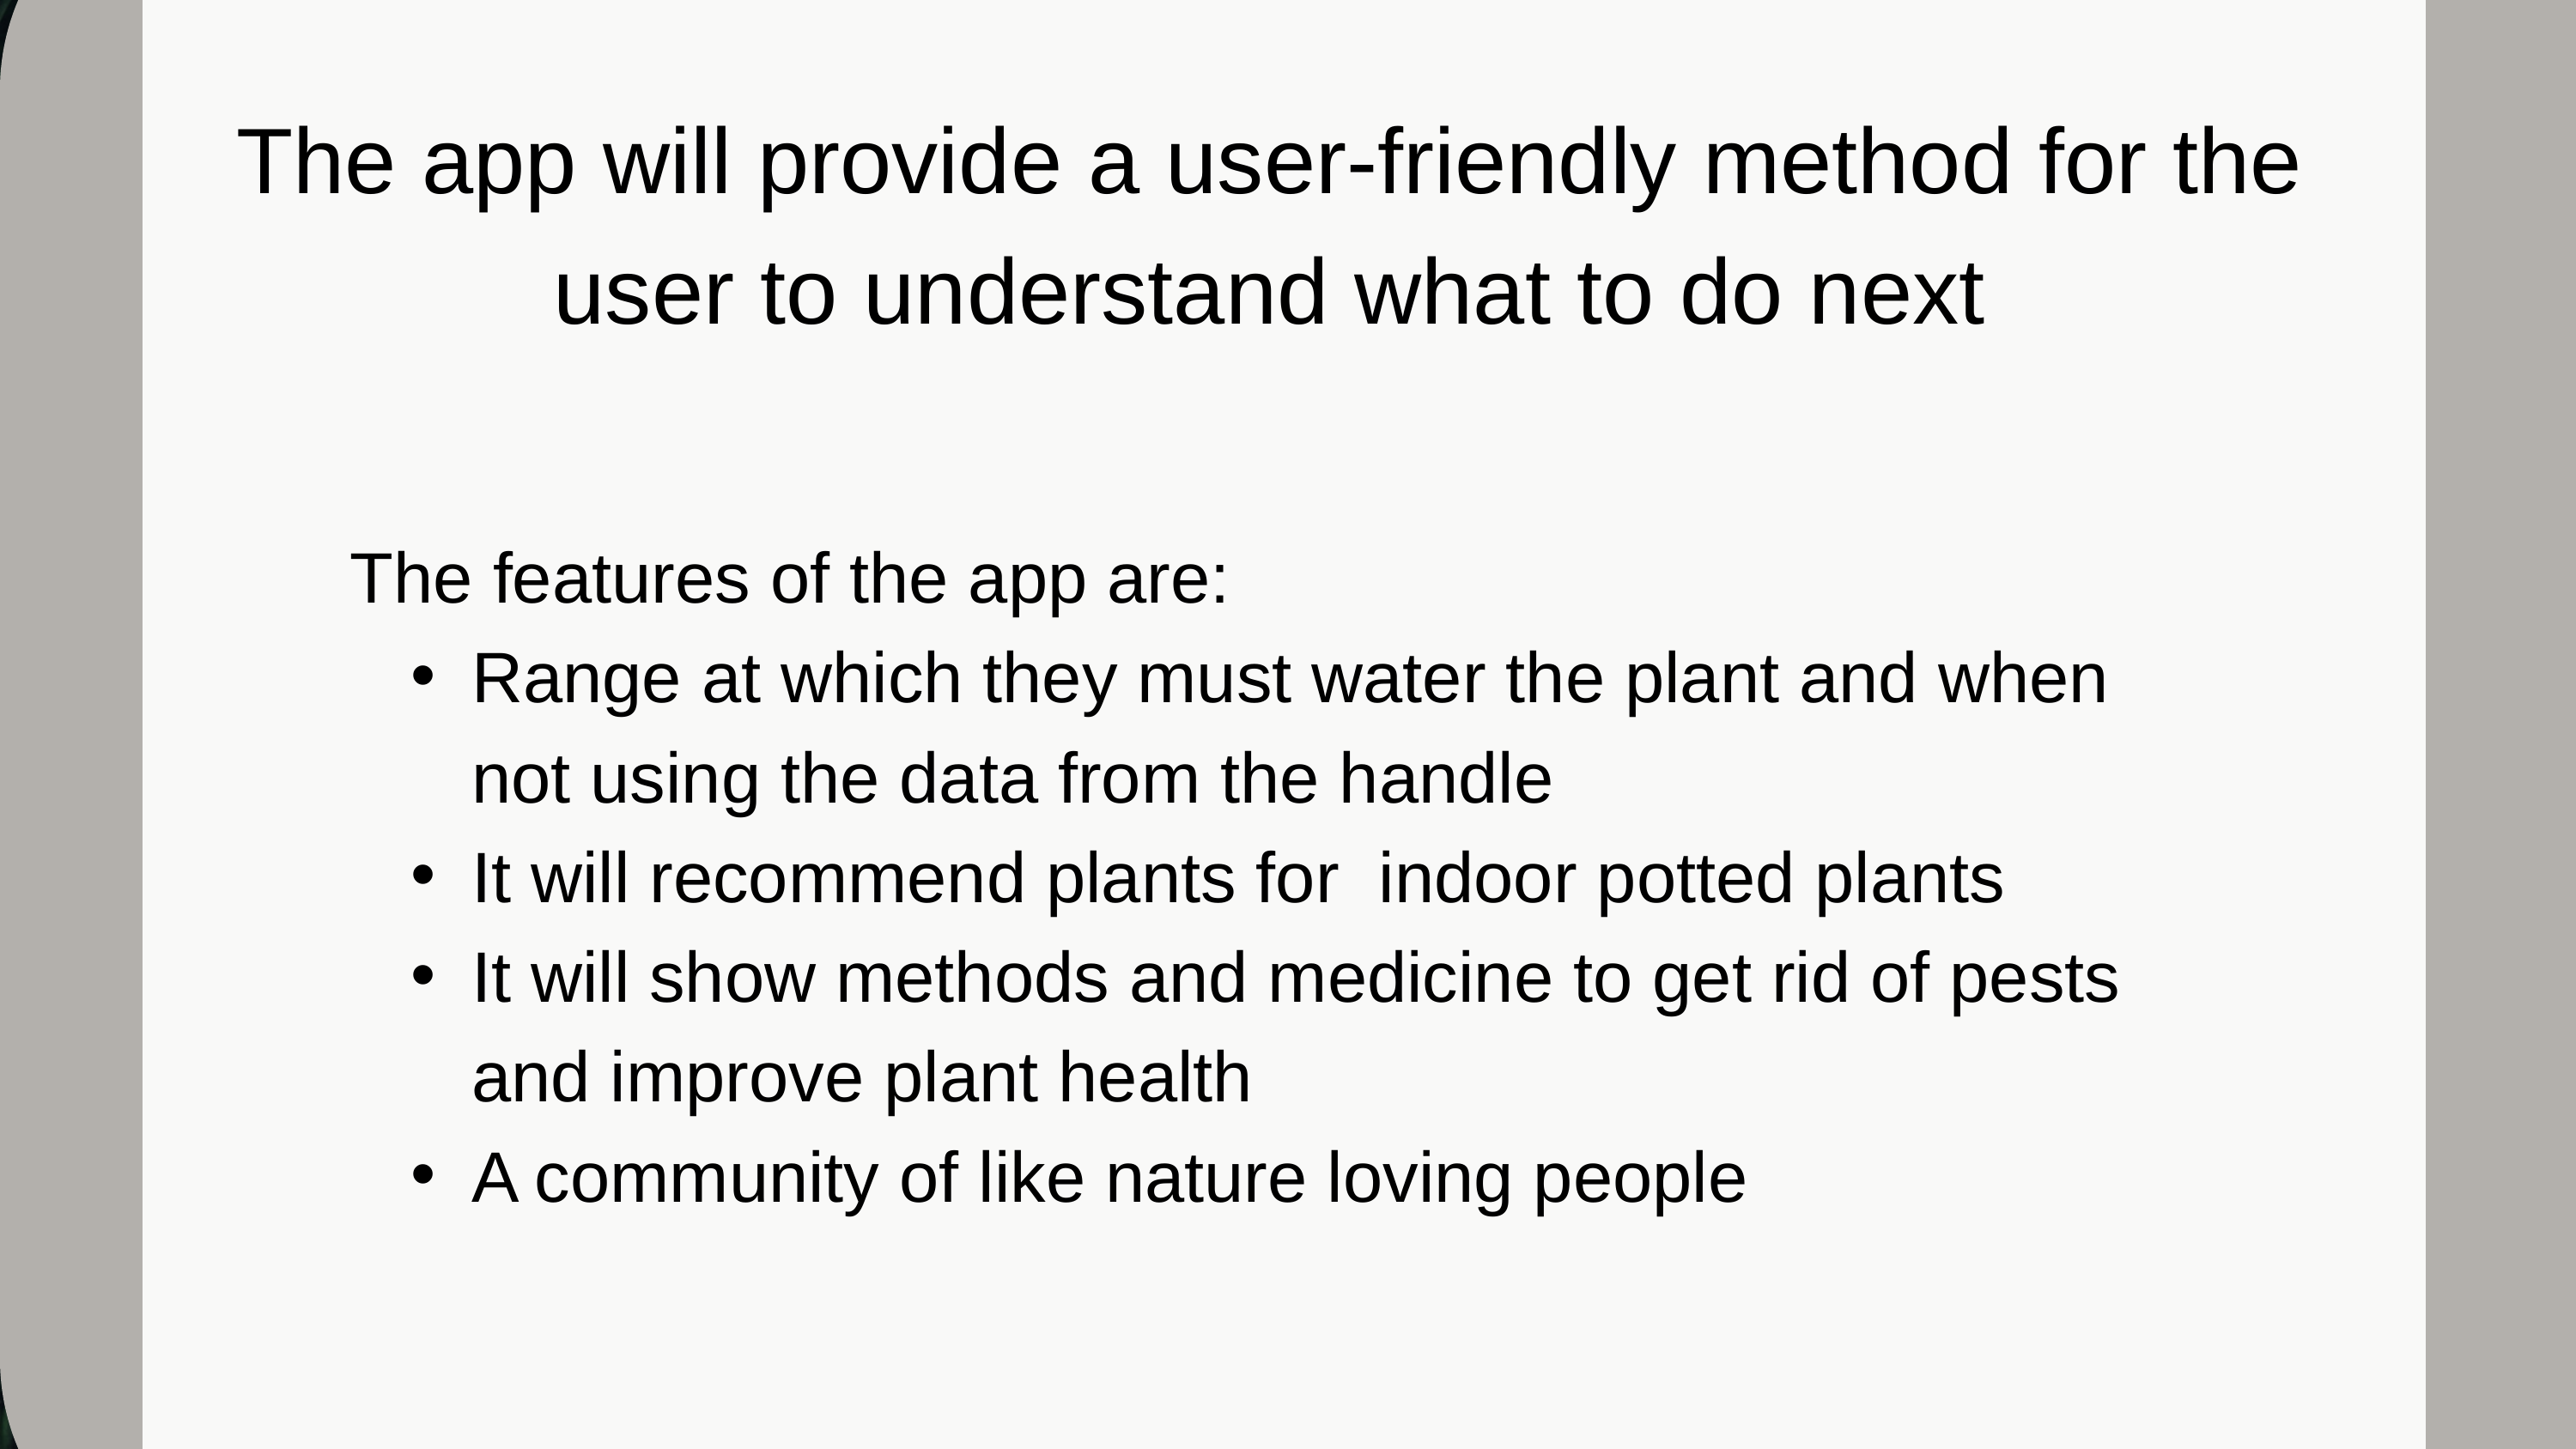

The app will provide a user-friendly method for the user to understand what to do next
The features of the app are:
Range at which they must water the plant and when not using the data from the handle
It will recommend plants for  indoor potted plants
It will show methods and medicine to get rid of pests and improve plant health
A community of like nature loving people